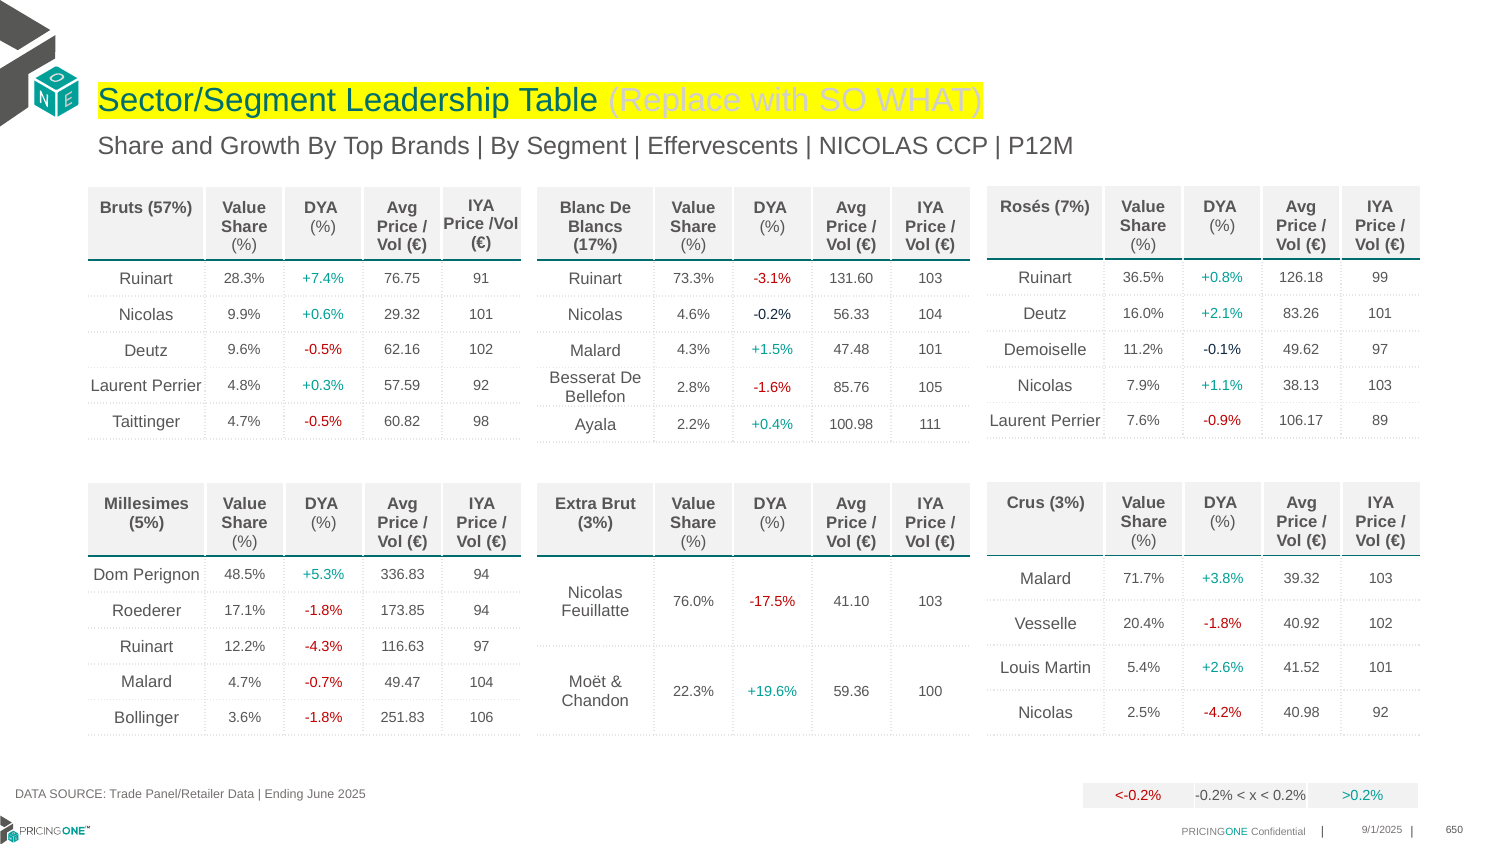

# Sector/Segment Leadership Table (Replace with SO WHAT)
Share and Growth By Top Brands | By Segment | Effervescents | NICOLAS CCP | P12M
| Rosés (7%) | Value Share (%) | DYA (%) | Avg Price /Vol (€) | IYA Price /Vol (€) |
| --- | --- | --- | --- | --- |
| Ruinart | 36.5% | +0.8% | 126.18 | 99 |
| Deutz | 16.0% | +2.1% | 83.26 | 101 |
| Demoiselle | 11.2% | -0.1% | 49.62 | 97 |
| Nicolas | 7.9% | +1.1% | 38.13 | 103 |
| Laurent Perrier | 7.6% | -0.9% | 106.17 | 89 |
| Bruts (57%) | Value Share (%) | DYA (%) | Avg Price /Vol (€) | IYA Price /Vol (€) |
| --- | --- | --- | --- | --- |
| Ruinart | 28.3% | +7.4% | 76.75 | 91 |
| Nicolas | 9.9% | +0.6% | 29.32 | 101 |
| Deutz | 9.6% | -0.5% | 62.16 | 102 |
| Laurent Perrier | 4.8% | +0.3% | 57.59 | 92 |
| Taittinger | 4.7% | -0.5% | 60.82 | 98 |
| Blanc De Blancs (17%) | Value Share (%) | DYA (%) | Avg Price /Vol (€) | IYA Price /Vol (€) |
| --- | --- | --- | --- | --- |
| Ruinart | 73.3% | -3.1% | 131.60 | 103 |
| Nicolas | 4.6% | -0.2% | 56.33 | 104 |
| Malard | 4.3% | +1.5% | 47.48 | 101 |
| Besserat De Bellefon | 2.8% | -1.6% | 85.76 | 105 |
| Ayala | 2.2% | +0.4% | 100.98 | 111 |
| Crus (3%) | Value Share (%) | DYA (%) | Avg Price /Vol (€) | IYA Price /Vol (€) |
| --- | --- | --- | --- | --- |
| Malard | 71.7% | +3.8% | 39.32 | 103 |
| Vesselle | 20.4% | -1.8% | 40.92 | 102 |
| Louis Martin | 5.4% | +2.6% | 41.52 | 101 |
| Nicolas | 2.5% | -4.2% | 40.98 | 92 |
| Millesimes (5%) | Value Share (%) | DYA (%) | Avg Price /Vol (€) | IYA Price /Vol (€) |
| --- | --- | --- | --- | --- |
| Dom Perignon | 48.5% | +5.3% | 336.83 | 94 |
| Roederer | 17.1% | -1.8% | 173.85 | 94 |
| Ruinart | 12.2% | -4.3% | 116.63 | 97 |
| Malard | 4.7% | -0.7% | 49.47 | 104 |
| Bollinger | 3.6% | -1.8% | 251.83 | 106 |
| Extra Brut (3%) | Value Share (%) | DYA (%) | Avg Price /Vol (€) | IYA Price /Vol (€) |
| --- | --- | --- | --- | --- |
| Nicolas Feuillatte | 76.0% | -17.5% | 41.10 | 103 |
| Moët & Chandon | 22.3% | +19.6% | 59.36 | 100 |
DATA SOURCE: Trade Panel/Retailer Data | Ending June 2025
| <-0.2% | -0.2% < x < 0.2% | >0.2% |
| --- | --- | --- |

9/1/2025
650